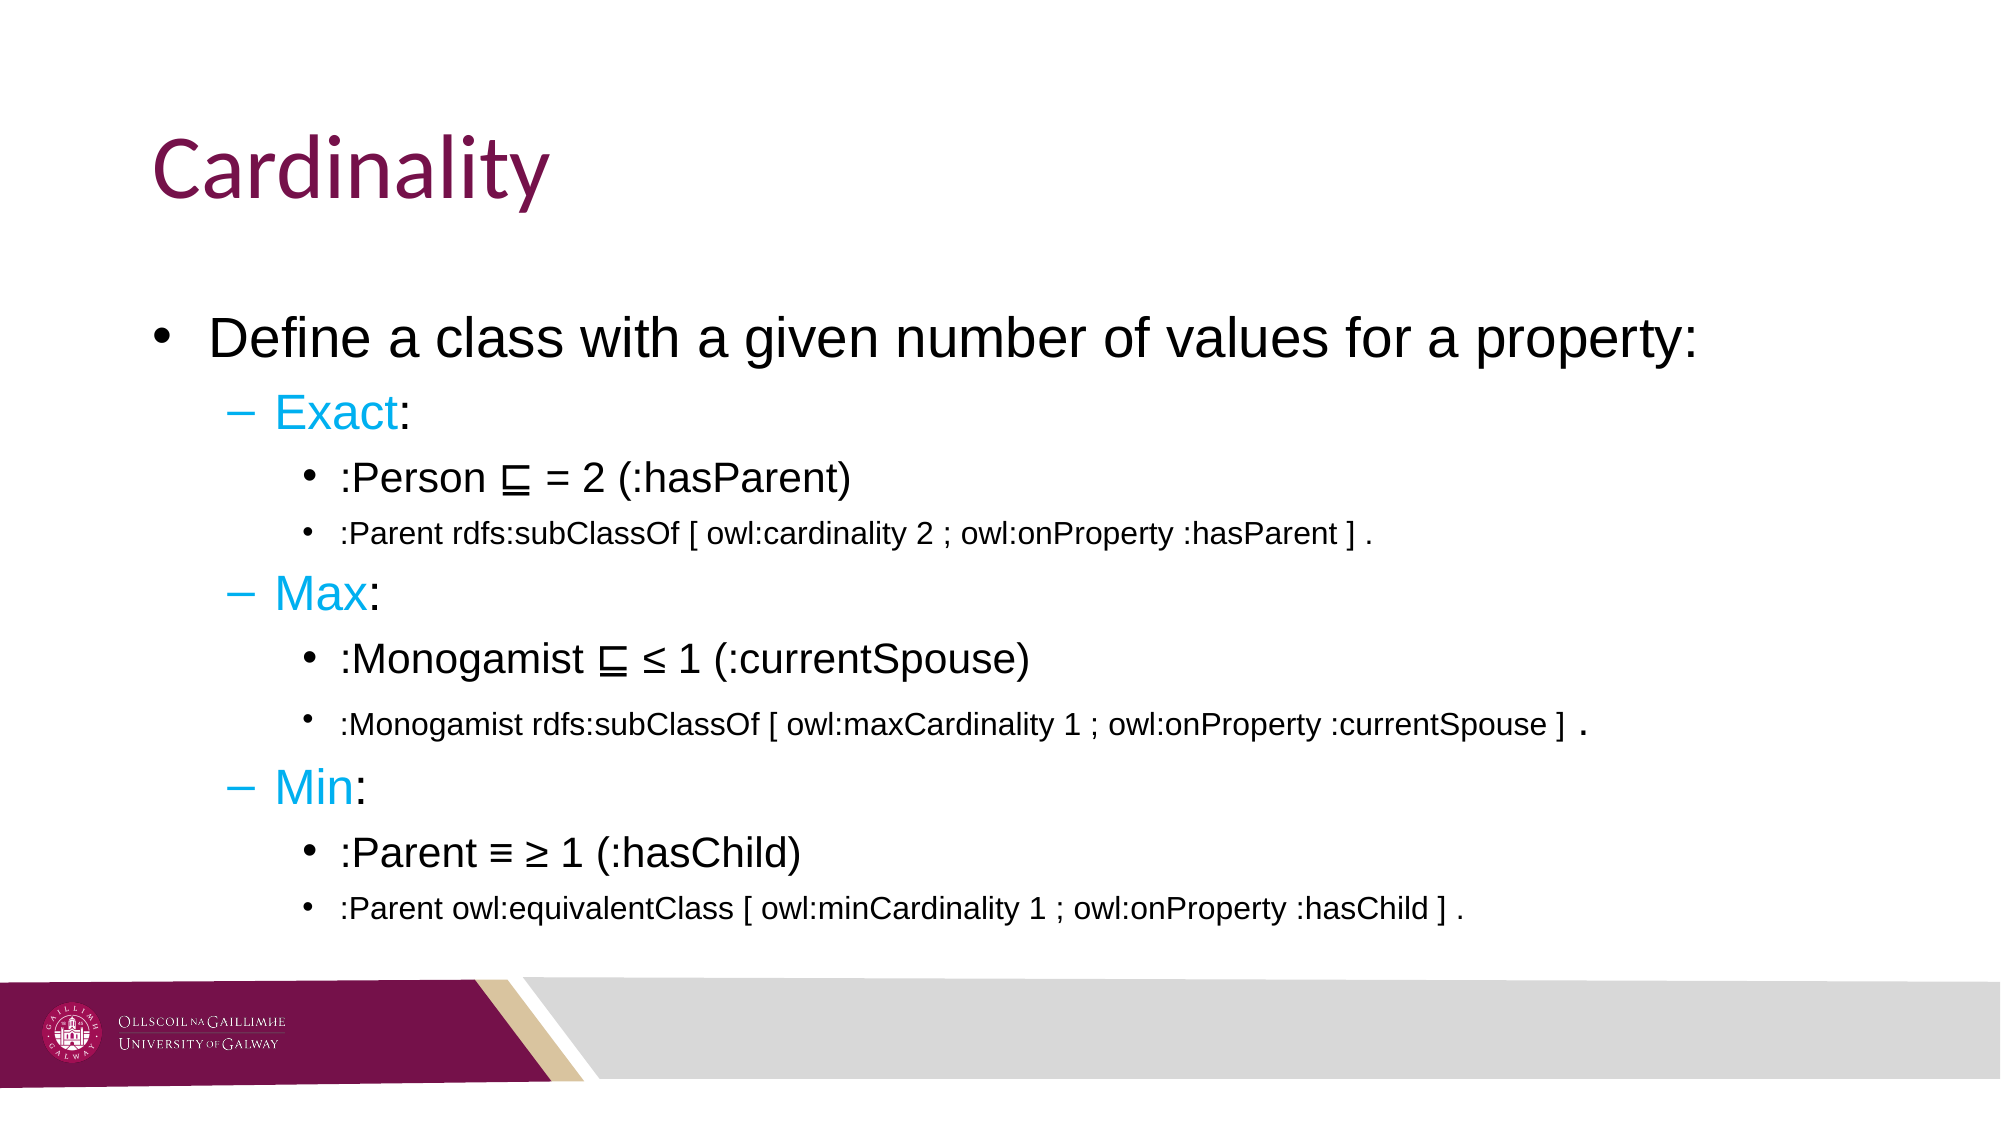

# Cardinality
Define a class with a given number of values for a property:
Exact:
:Person ⊑ = 2 (:hasParent)
:Parent rdfs:subClassOf [ owl:cardinality 2 ; owl:onProperty :hasParent ] .
Max:
:Monogamist ⊑ ≤ 1 (:currentSpouse)
:Monogamist rdfs:subClassOf [ owl:maxCardinality 1 ; owl:onProperty :currentSpouse ] .
Min:
:Parent ≡ ≥ 1 (:hasChild)
:Parent owl:equivalentClass [ owl:minCardinality 1 ; owl:onProperty :hasChild ] .